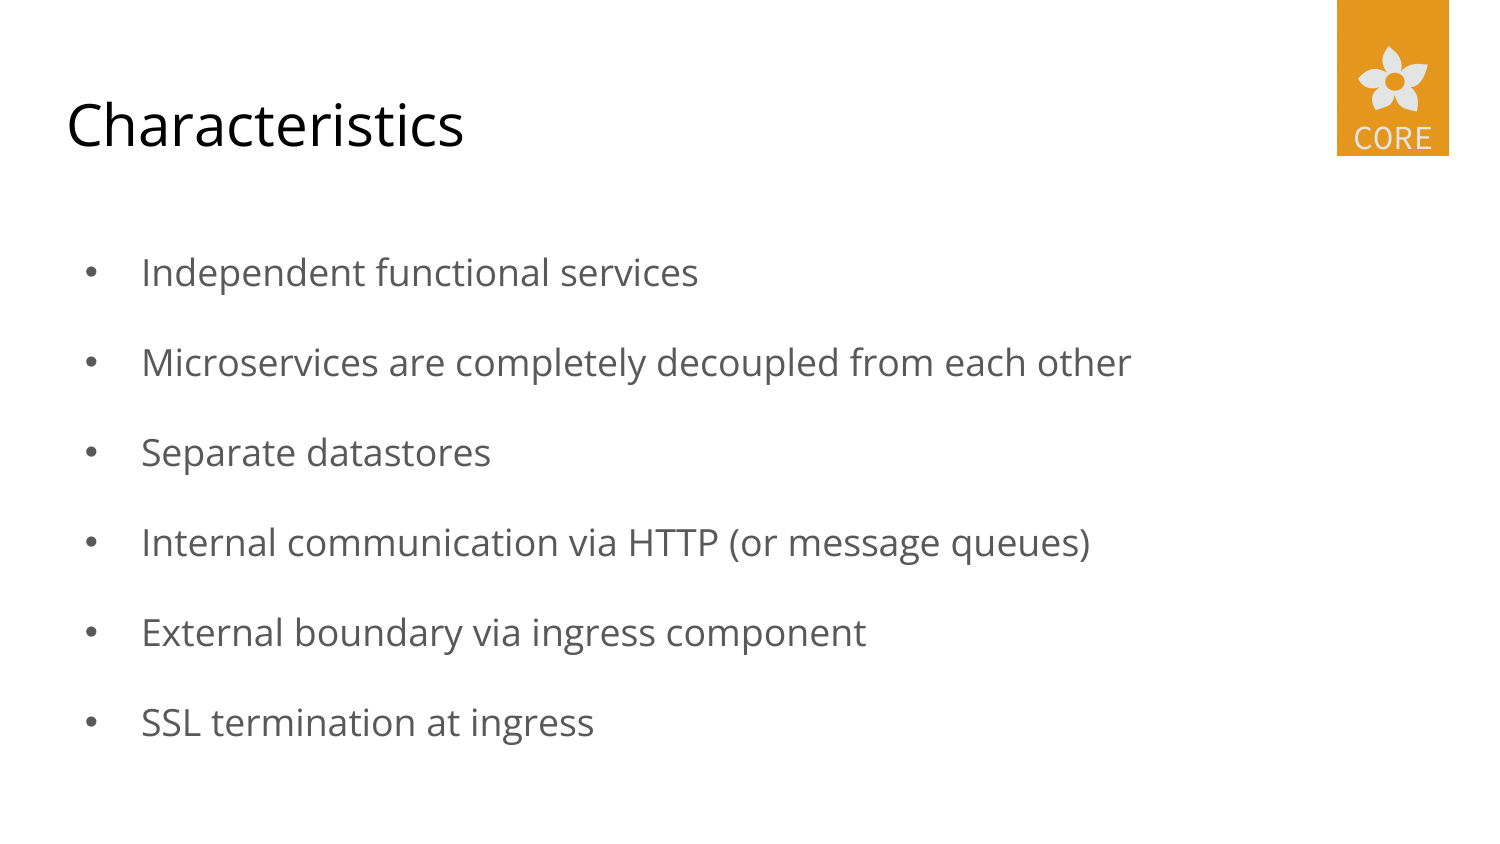

# Characteristics
Independent functional services
Microservices are completely decoupled from each other
Separate datastores
Internal communication via HTTP (or message queues)
External boundary via ingress component
SSL termination at ingress